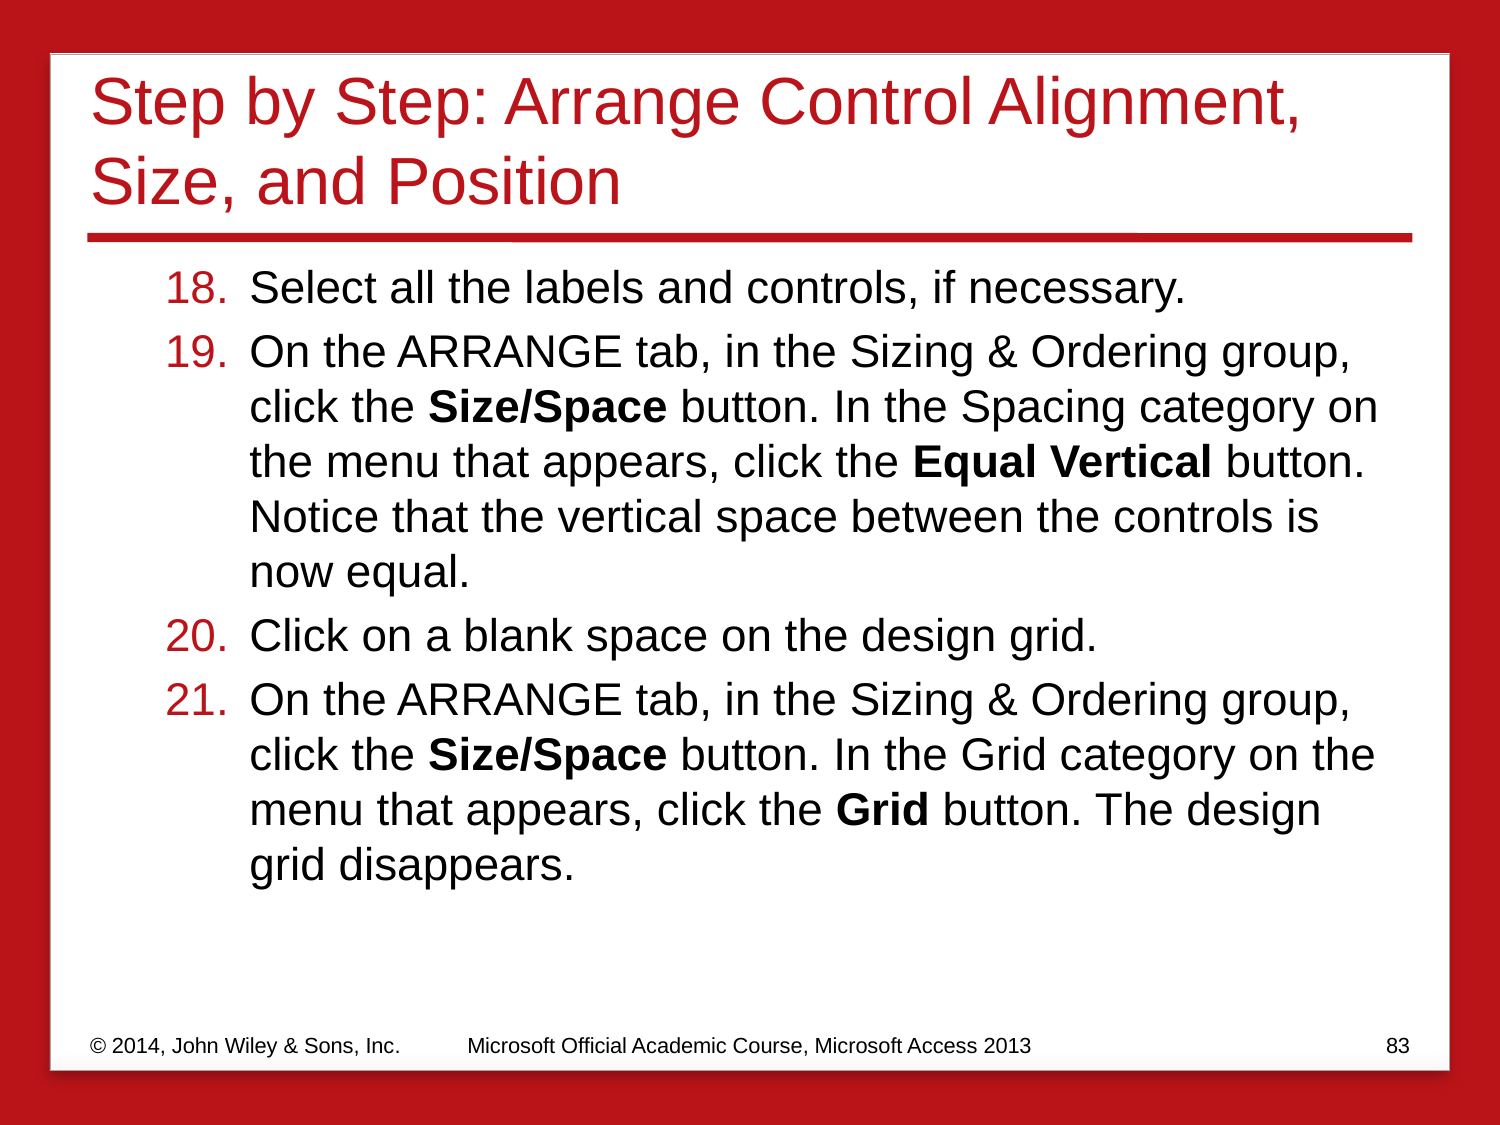

# Step by Step: Arrange Control Alignment, Size, and Position
Select all the labels and controls, if necessary.
On the ARRANGE tab, in the Sizing & Ordering group, click the Size/Space button. In the Spacing category on the menu that appears, click the Equal Vertical button. Notice that the vertical space between the controls is now equal.
Click on a blank space on the design grid.
On the ARRANGE tab, in the Sizing & Ordering group, click the Size/Space button. In the Grid category on the menu that appears, click the Grid button. The design grid disappears.
© 2014, John Wiley & Sons, Inc.
Microsoft Official Academic Course, Microsoft Access 2013
83